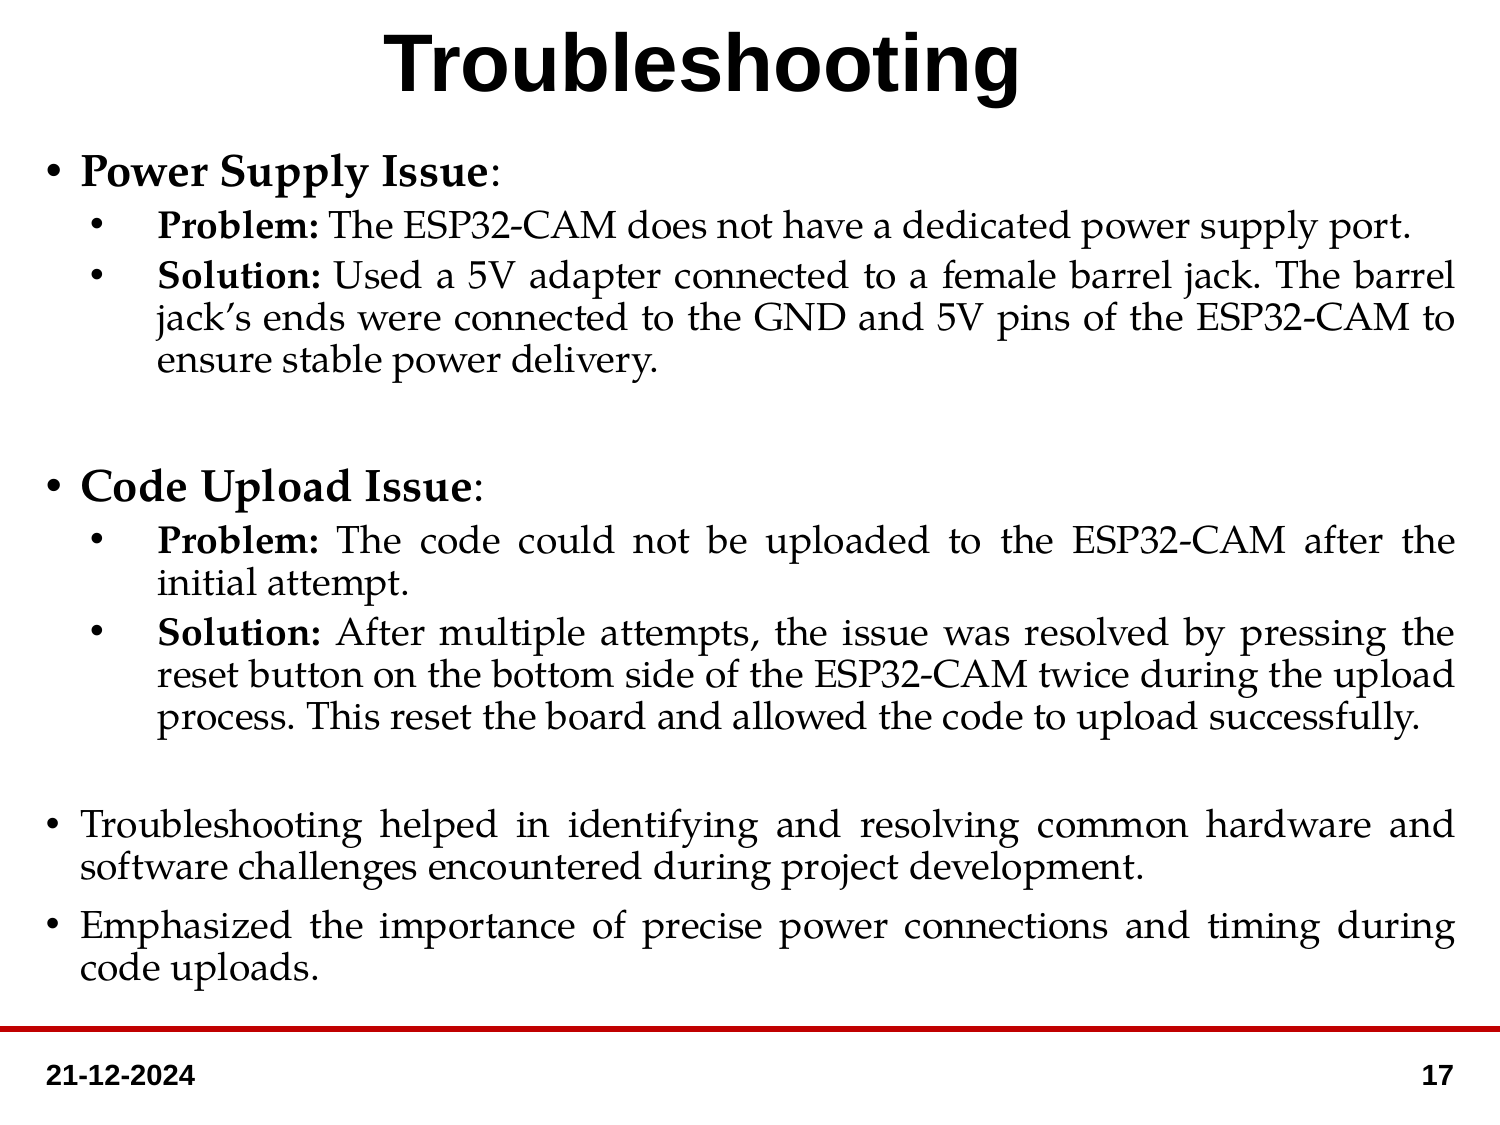

# Troubleshooting
Power Supply Issue:
Problem: The ESP32-CAM does not have a dedicated power supply port.
Solution: Used a 5V adapter connected to a female barrel jack. The barrel jack’s ends were connected to the GND and 5V pins of the ESP32-CAM to ensure stable power delivery.

Code Upload Issue:
Problem: The code could not be uploaded to the ESP32-CAM after the initial attempt.
Solution: After multiple attempts, the issue was resolved by pressing the reset button on the bottom side of the ESP32-CAM twice during the upload process. This reset the board and allowed the code to upload successfully.

Troubleshooting helped in identifying and resolving common hardware and software challenges encountered during project development.
Emphasized the importance of precise power connections and timing during code uploads.

21-12-2024
17